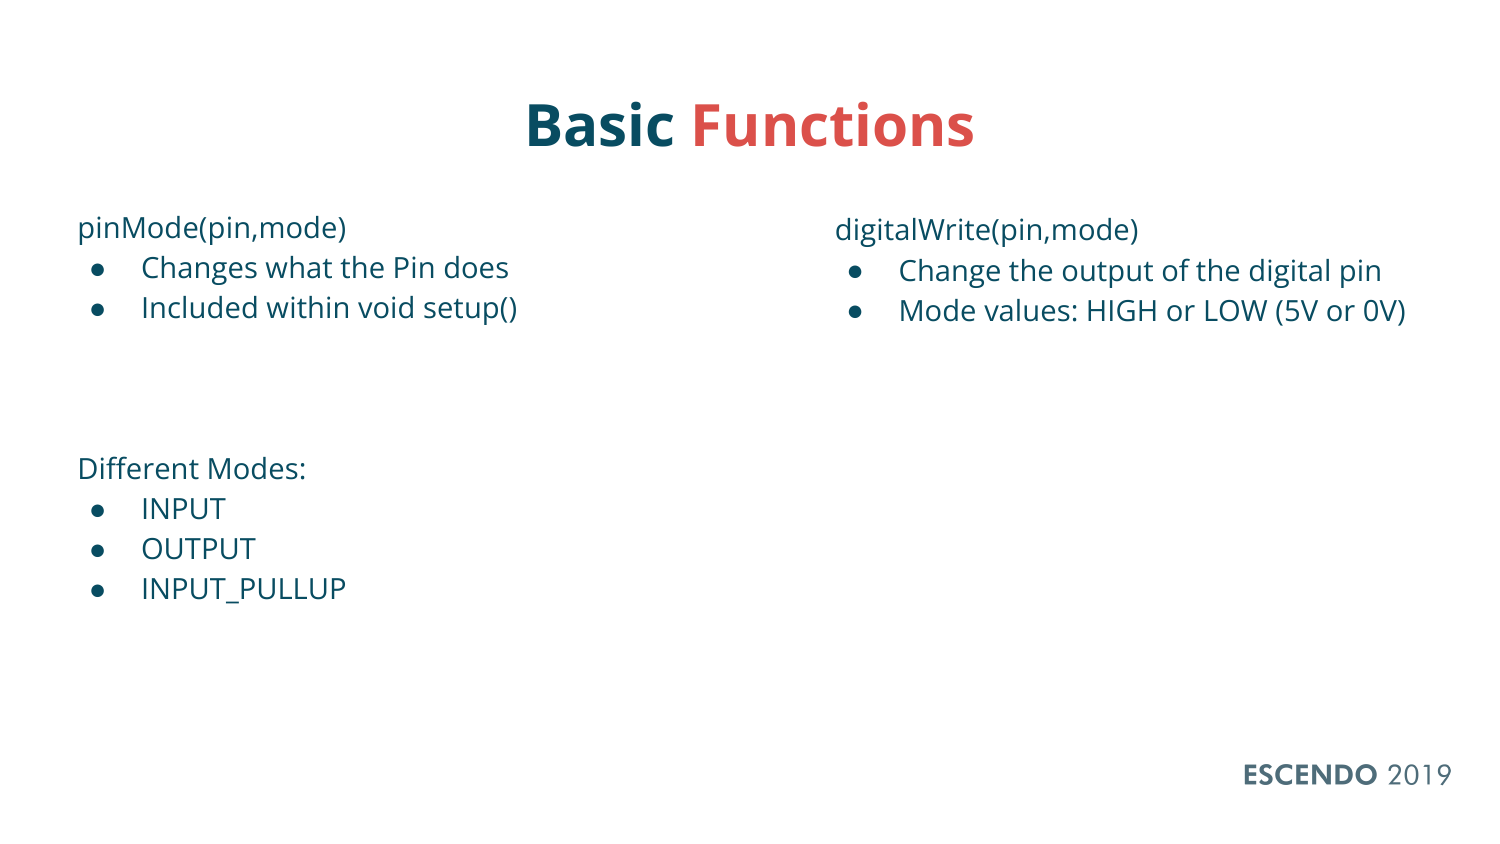

# Basic Functions
pinMode(pin,mode)
Changes what the Pin does
Included within void setup()

Different Modes:
INPUT
OUTPUT
INPUT_PULLUP

digitalWrite(pin,mode)
Change the output of the digital pin
Mode values: HIGH or LOW (5V or 0V)